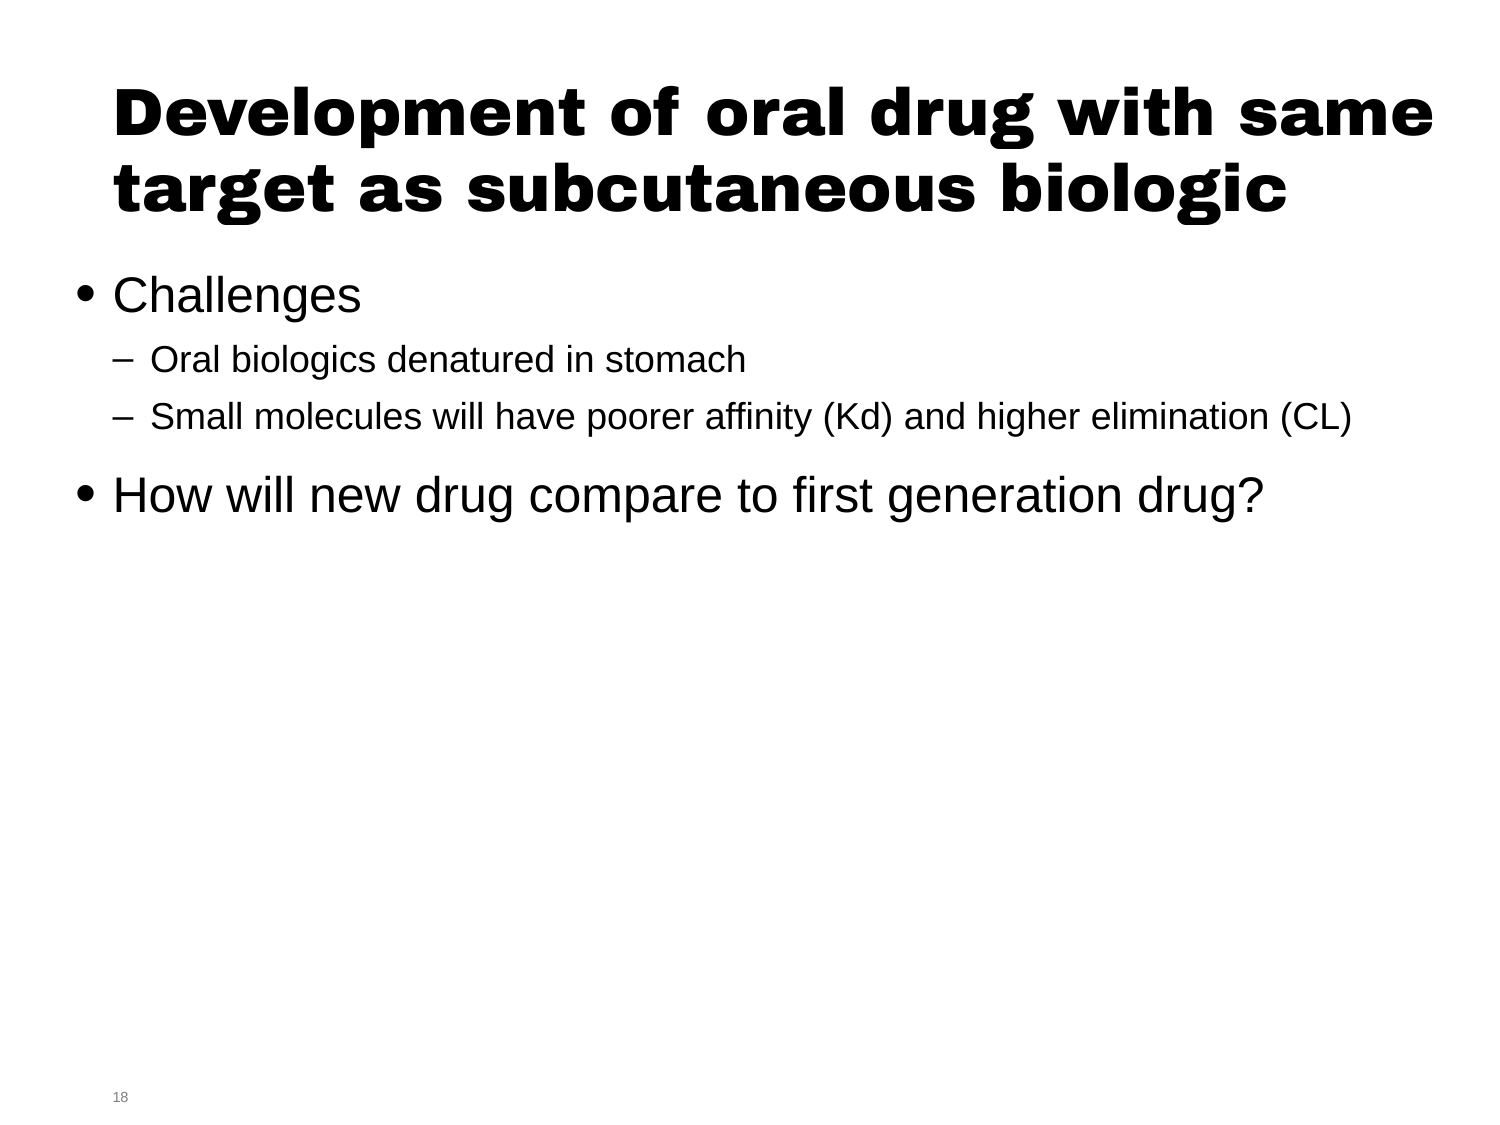

# Development of oral drug with same target as subcutaneous biologic
Challenges
Oral biologics denatured in stomach
Small molecules will have poorer affinity (Kd) and higher elimination (CL)
How will new drug compare to first generation drug?
18